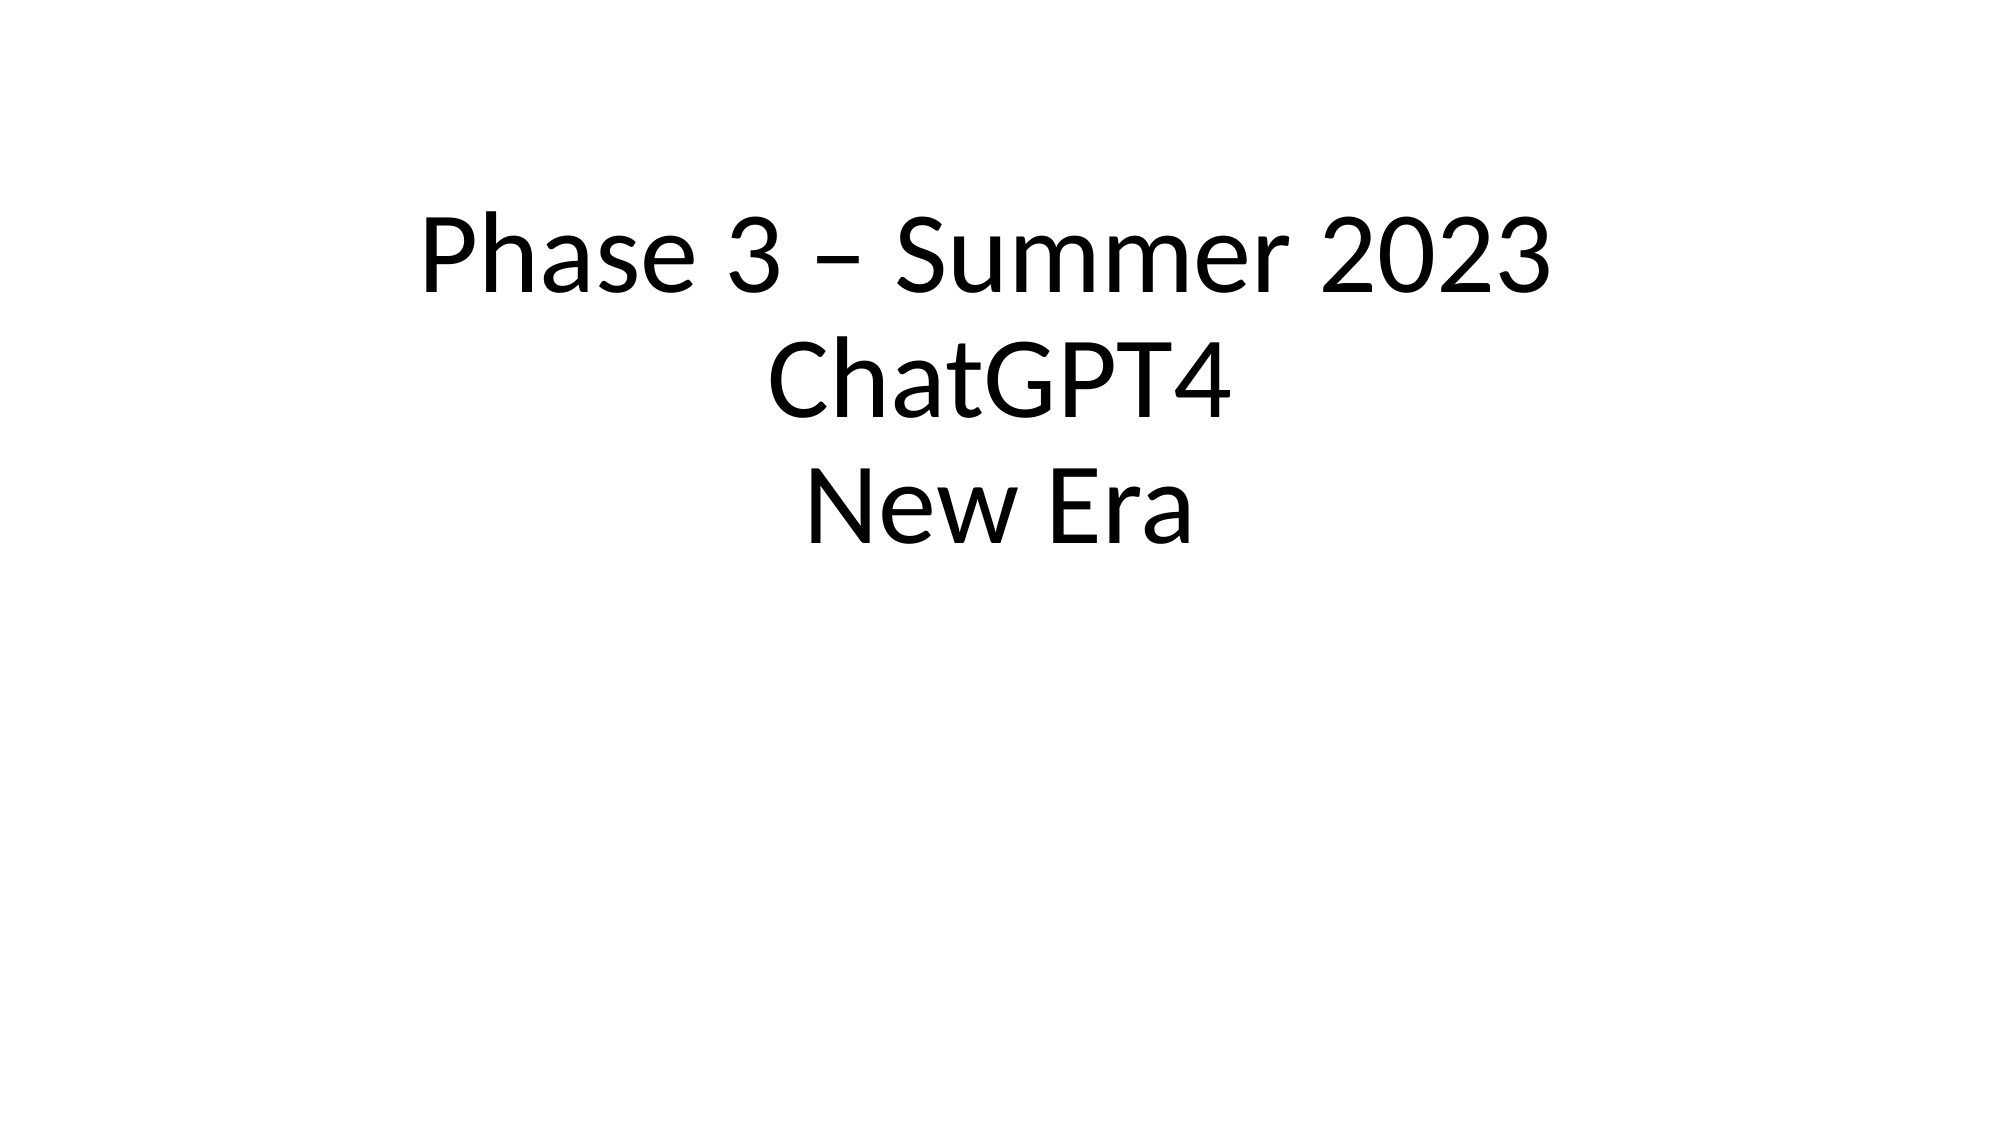

# Phase 3 – Summer 2023 ChatGPT4 New Era